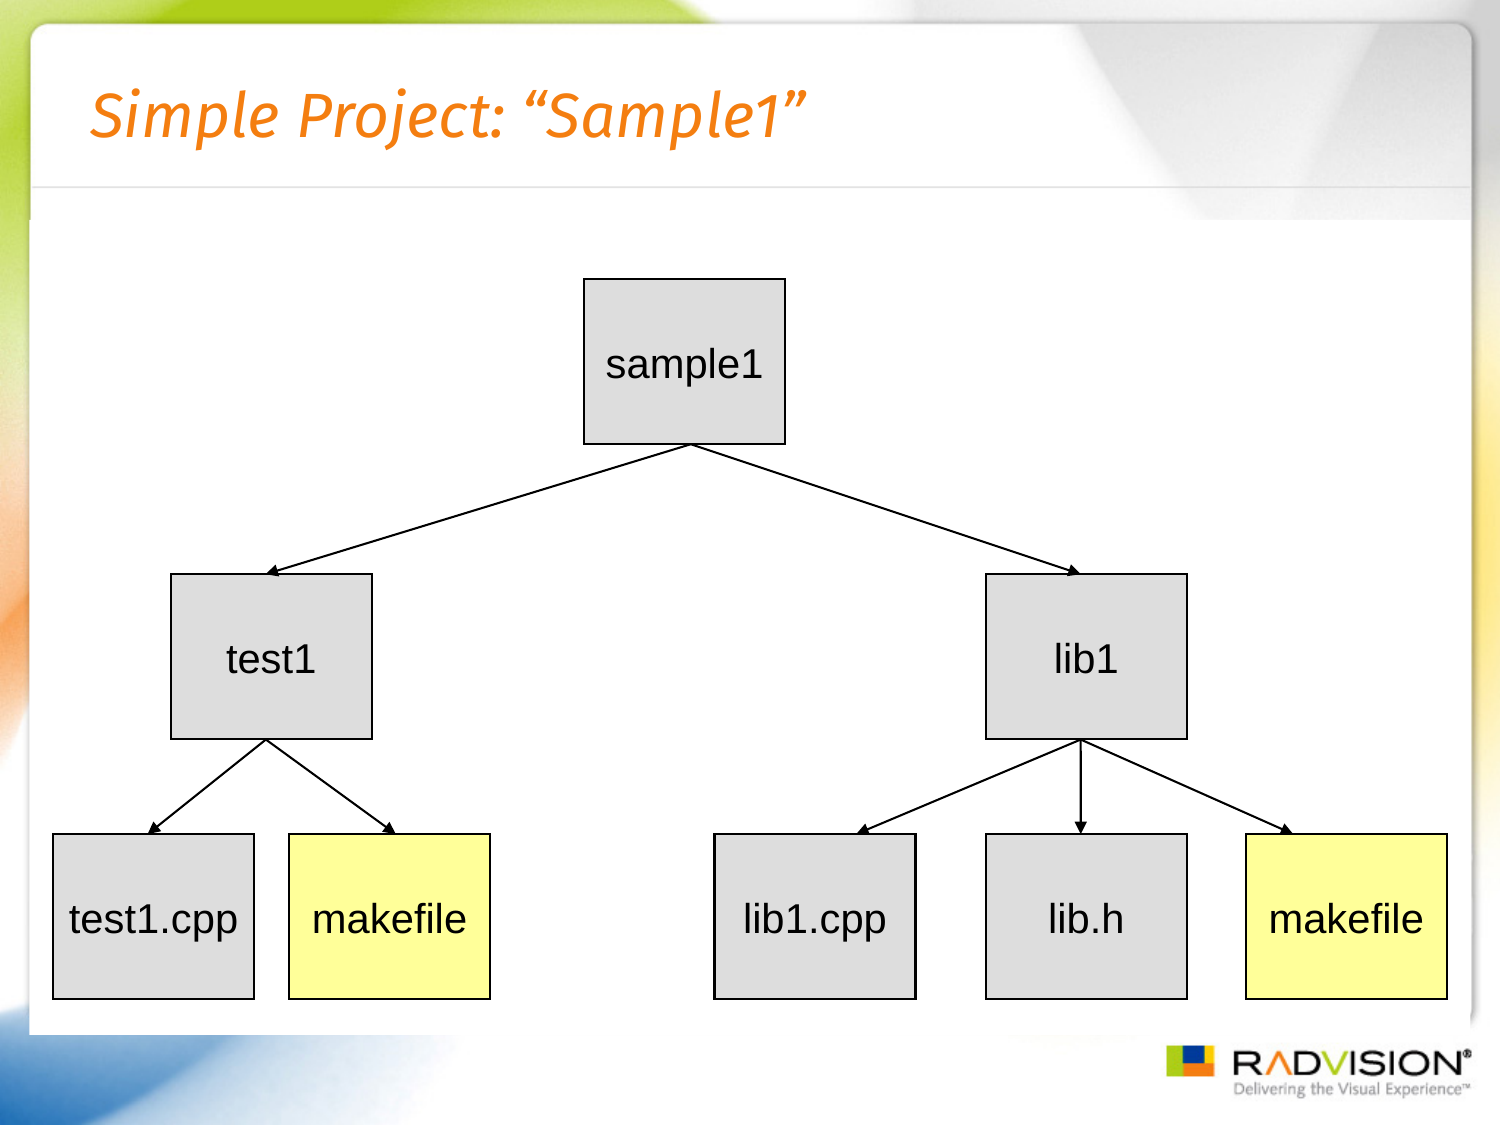

# Simple Project: “Sample1”

sample1

test1
lib1

test1.cpp
makefile
lib1.cpp
lib.h
makefile